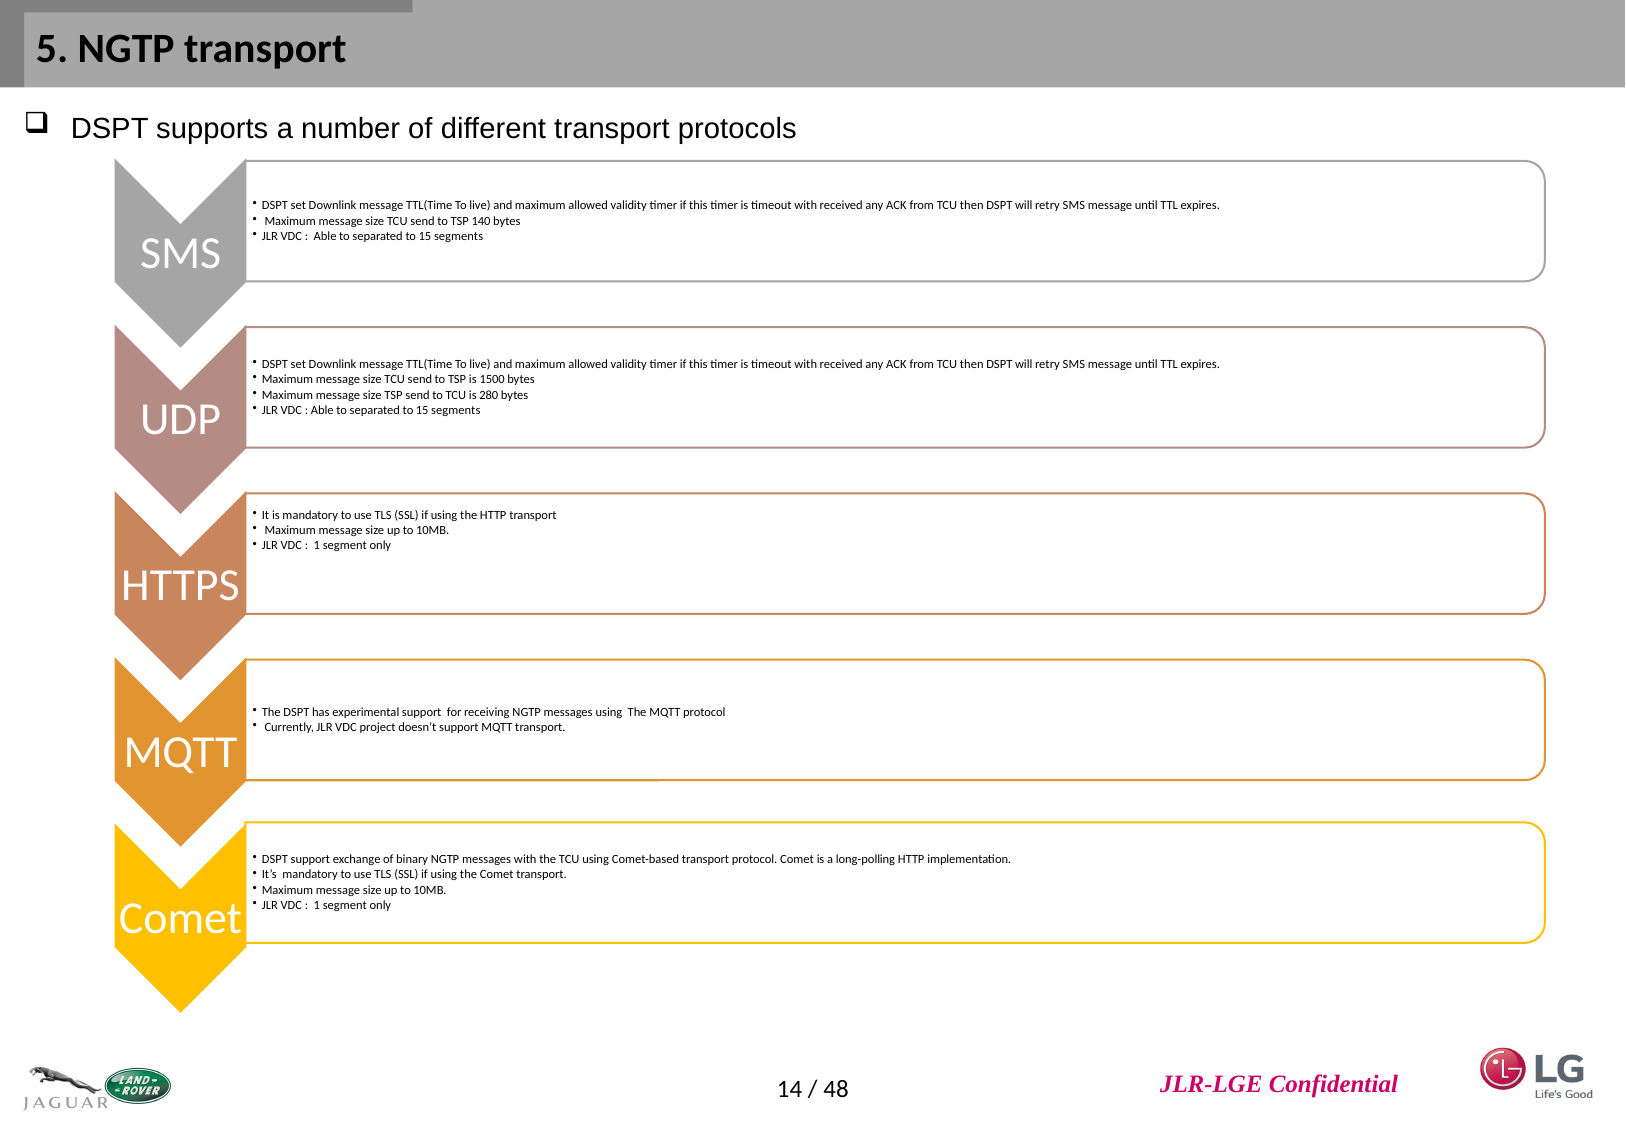

# 5. NGTP transport
DSPT supports a number of different transport protocols
SMS
DSPT set Downlink message TTL(Time To live) and maximum allowed validity timer if this timer is timeout with received any ACK from TCU then DSPT will retry SMS message until TTL expires.
 Maximum message size TCU send to TSP 140 bytes
JLR VDC :  Able to separated to 15 segments
UDP
DSPT set Downlink message TTL(Time To live) and maximum allowed validity timer if this timer is timeout with received any ACK from TCU then DSPT will retry SMS message until TTL expires.
Maximum message size TCU send to TSP is 1500 bytes
Maximum message size TSP send to TCU is 280 bytes
JLR VDC : Able to separated to 15 segments
HTTPS
It is mandatory to use TLS (SSL) if using the HTTP transport
 Maximum message size up to 10MB.
JLR VDC :  1 segment only

MQTT
The DSPT has experimental support  for receiving NGTP messages using  The MQTT protocol
 Currently, JLR VDC project doesn’t support MQTT transport.
Comet
DSPT support exchange of binary NGTP messages with the TCU using Comet-based transport protocol. Comet is a long-polling HTTP implementation.
It’s  mandatory to use TLS (SSL) if using the Comet transport.
Maximum message size up to 10MB.
JLR VDC :  1 segment only